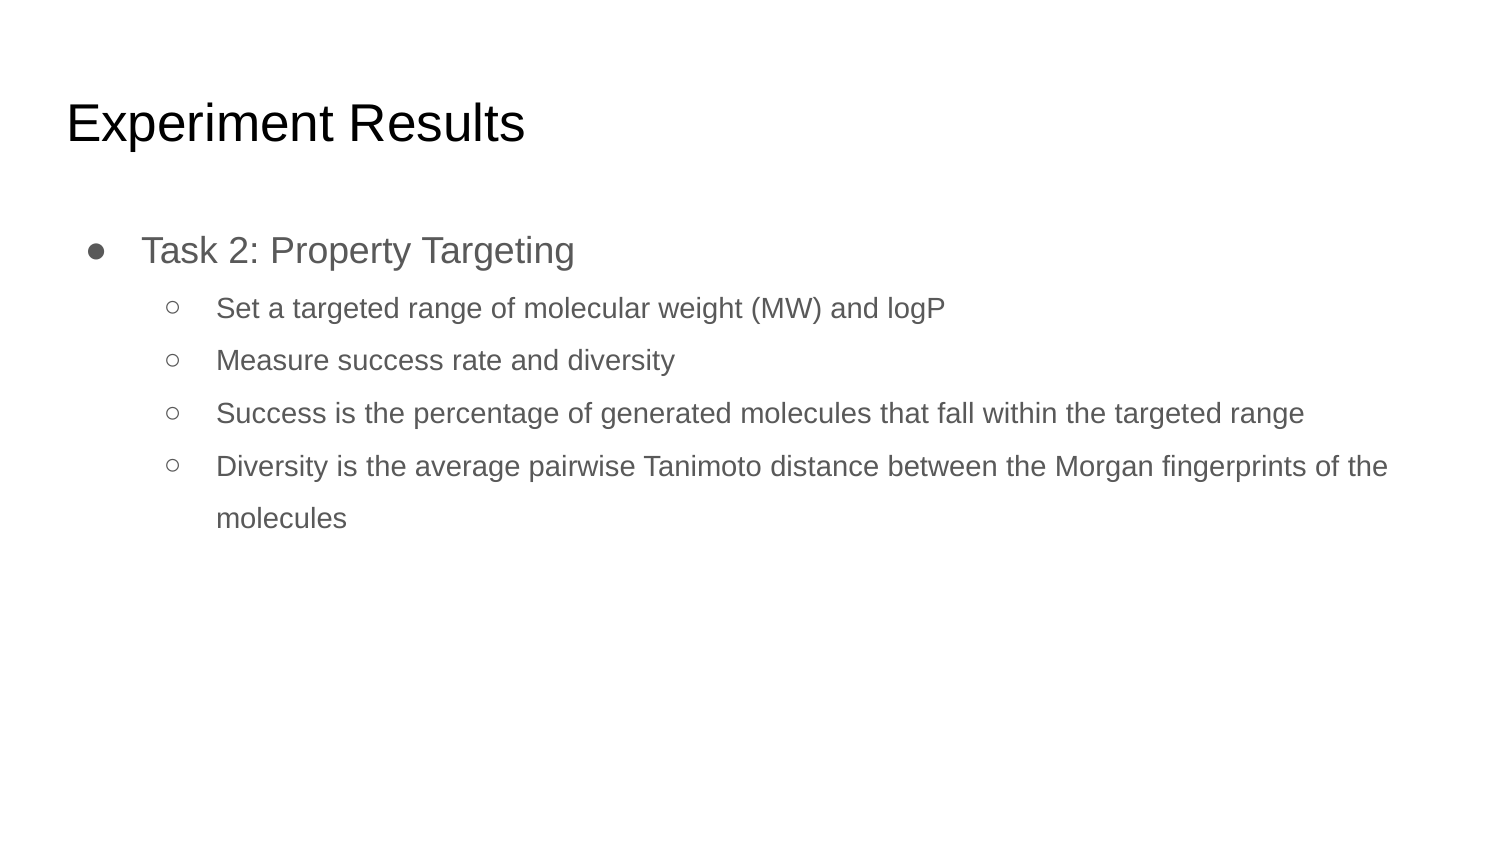

# Experiment Results
Task 2: Property Targeting
Set a targeted range of molecular weight (MW) and logP
Measure success rate and diversity
Success is the percentage of generated molecules that fall within the targeted range
Diversity is the average pairwise Tanimoto distance between the Morgan fingerprints of the molecules